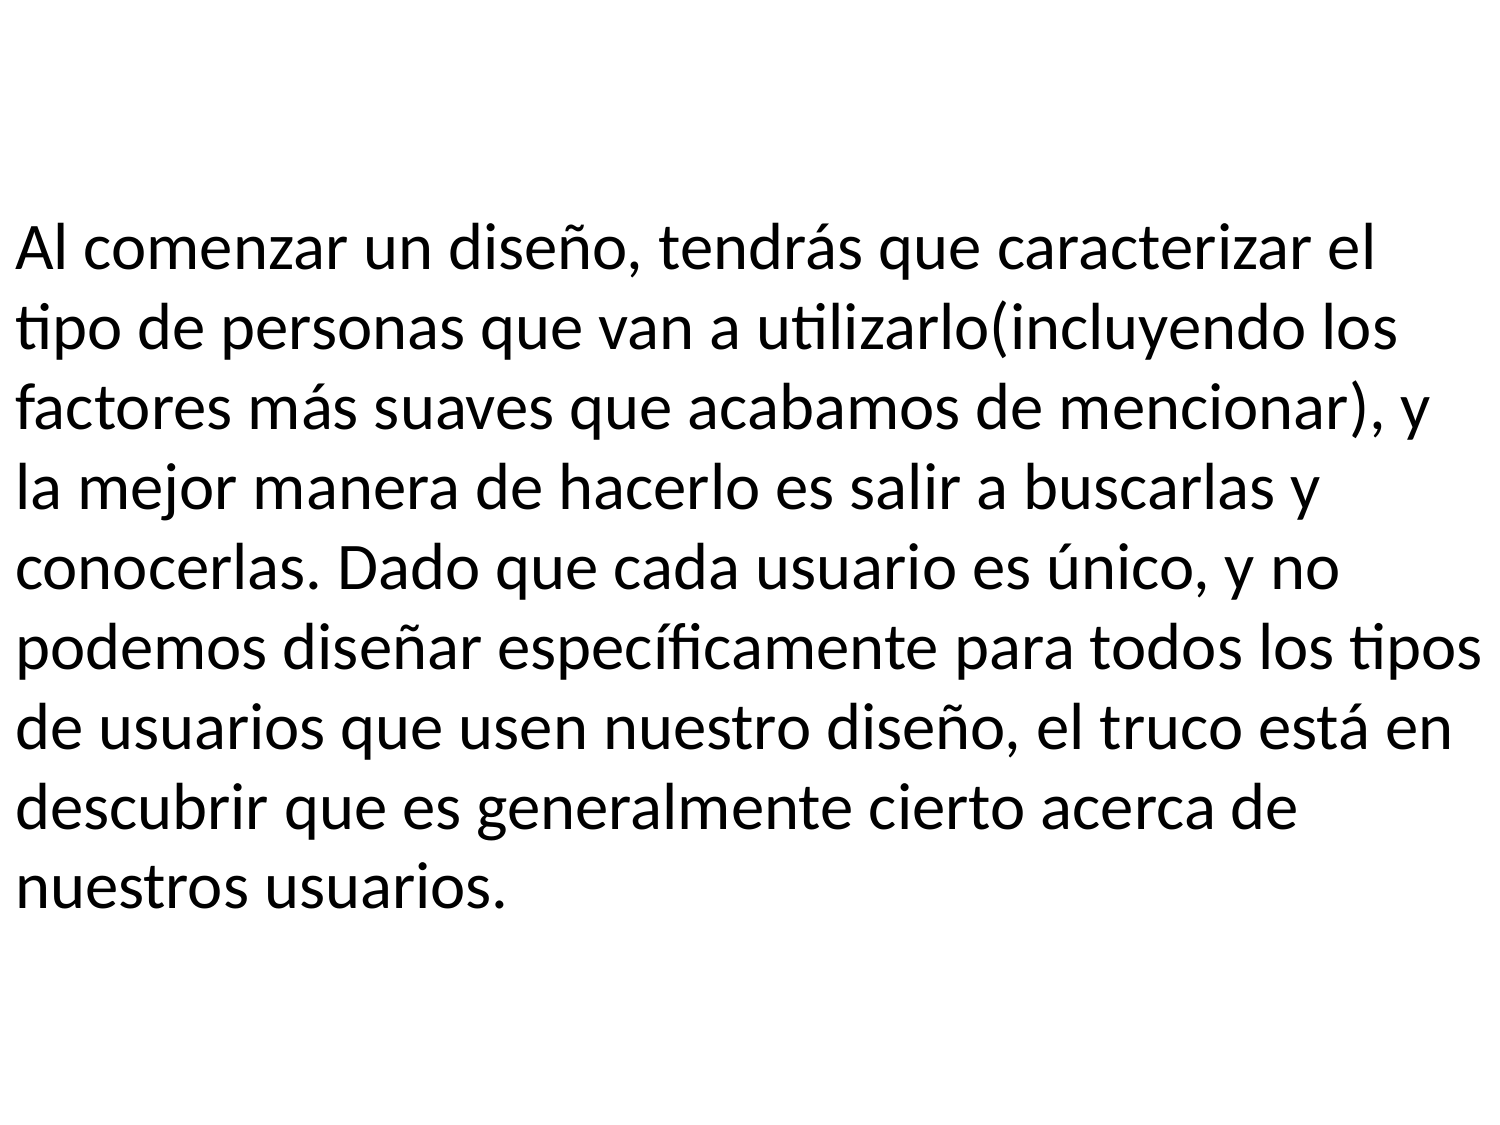

Al comenzar un diseño, tendrás que caracterizar el tipo de personas que van a utilizarlo(incluyendo los factores más suaves que acabamos de mencionar), y la mejor manera de hacerlo es salir a buscarlas y conocerlas. Dado que cada usuario es único, y no podemos diseñar específicamente para todos los tipos de usuarios que usen nuestro diseño, el truco está en descubrir que es generalmente cierto acerca de nuestros usuarios.